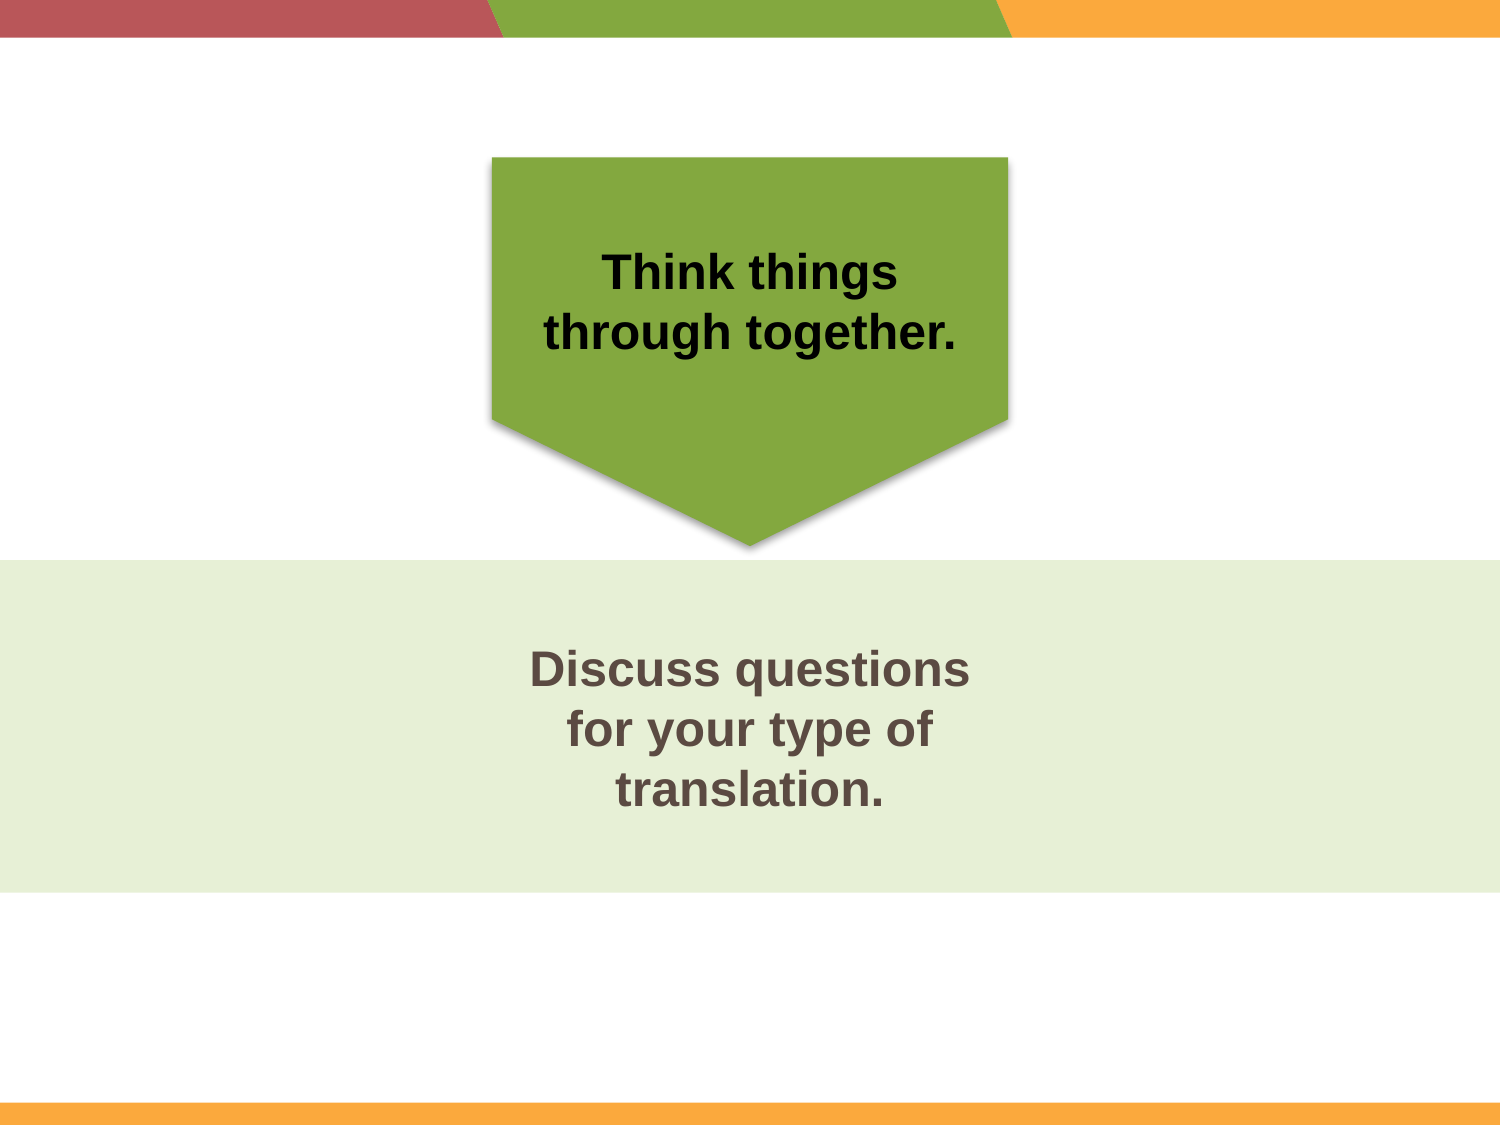

Think things through together.

Discuss questions for your type of translation.